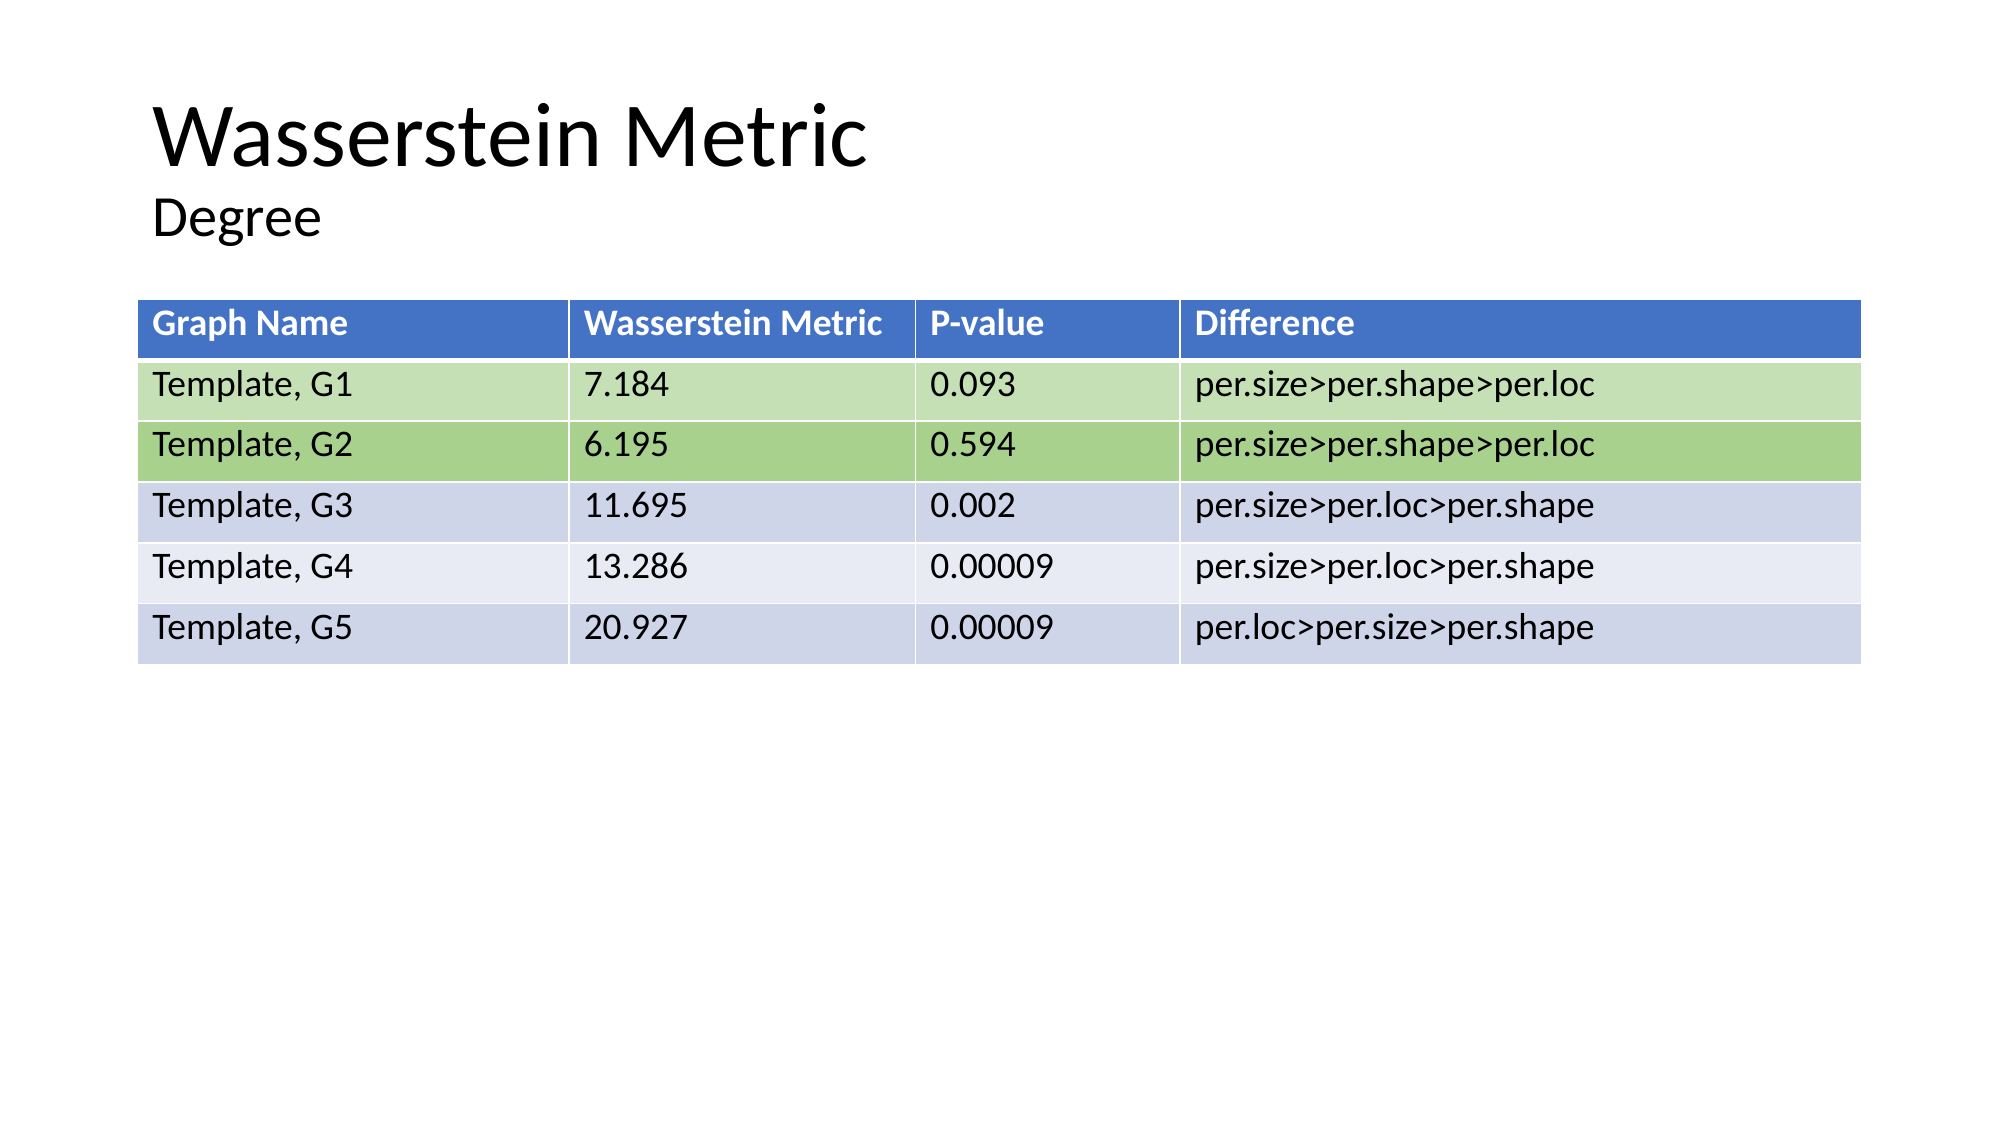

# Wasserstein Metric Degree
| Graph Name | Wasserstein Metric | P-value | Difference |
| --- | --- | --- | --- |
| Template, G1 | 7.184 | 0.093 | per.size>per.shape>per.loc |
| Template, G2 | 6.195 | 0.594 | per.size>per.shape>per.loc |
| Template, G3 | 11.695 | 0.002 | per.size>per.loc>per.shape |
| Template, G4 | 13.286 | 0.00009 | per.size>per.loc>per.shape |
| Template, G5 | 20.927 | 0.00009 | per.loc>per.size>per.shape |